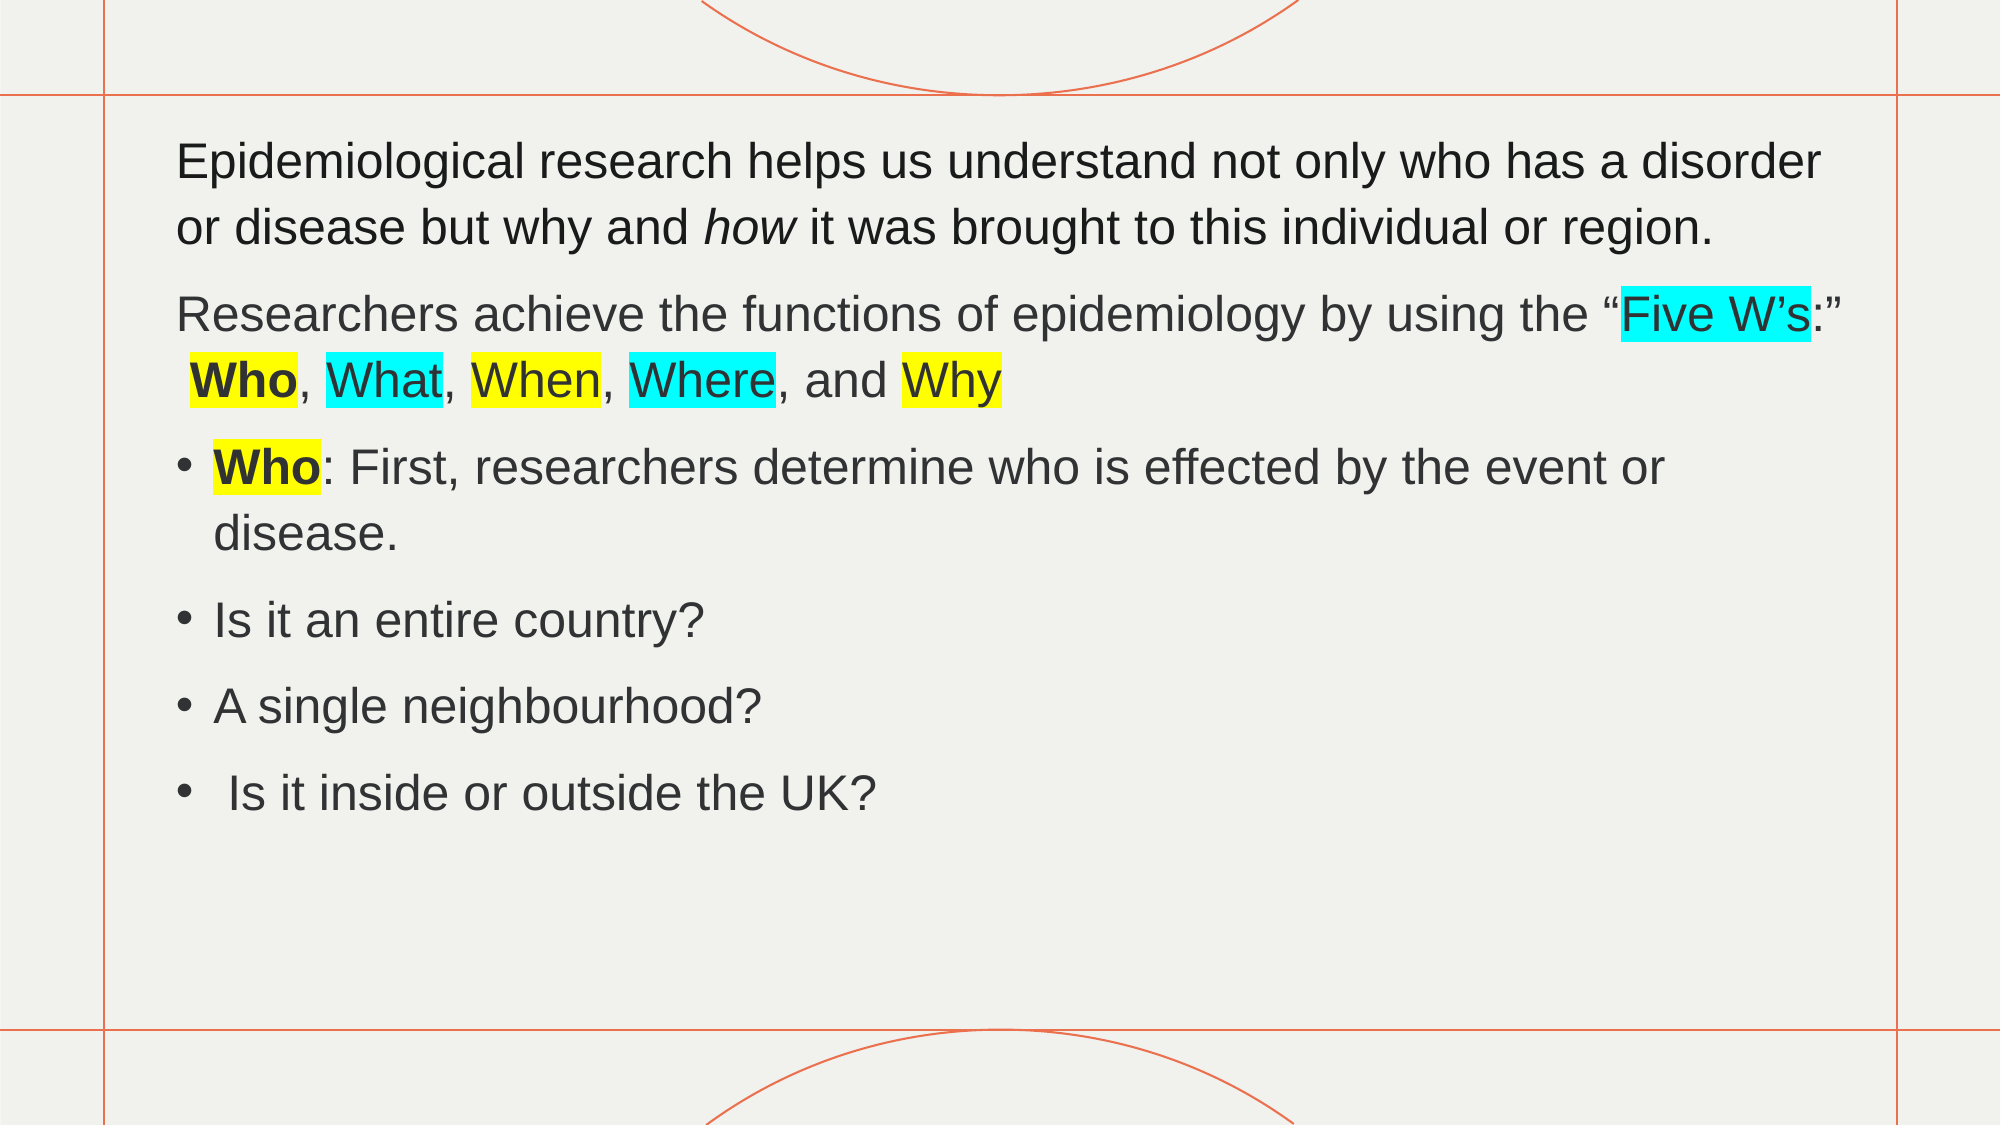

Epidemiological research helps us understand not only who has a disorder or disease but why and how it was brought to this individual or region.
Researchers achieve the functions of epidemiology by using the “Five W’s:”  Who, What, When, Where, and Why
Who: First, researchers determine who is effected by the event or disease.
Is it an entire country?
A single neighbourhood?
 Is it inside or outside the UK?